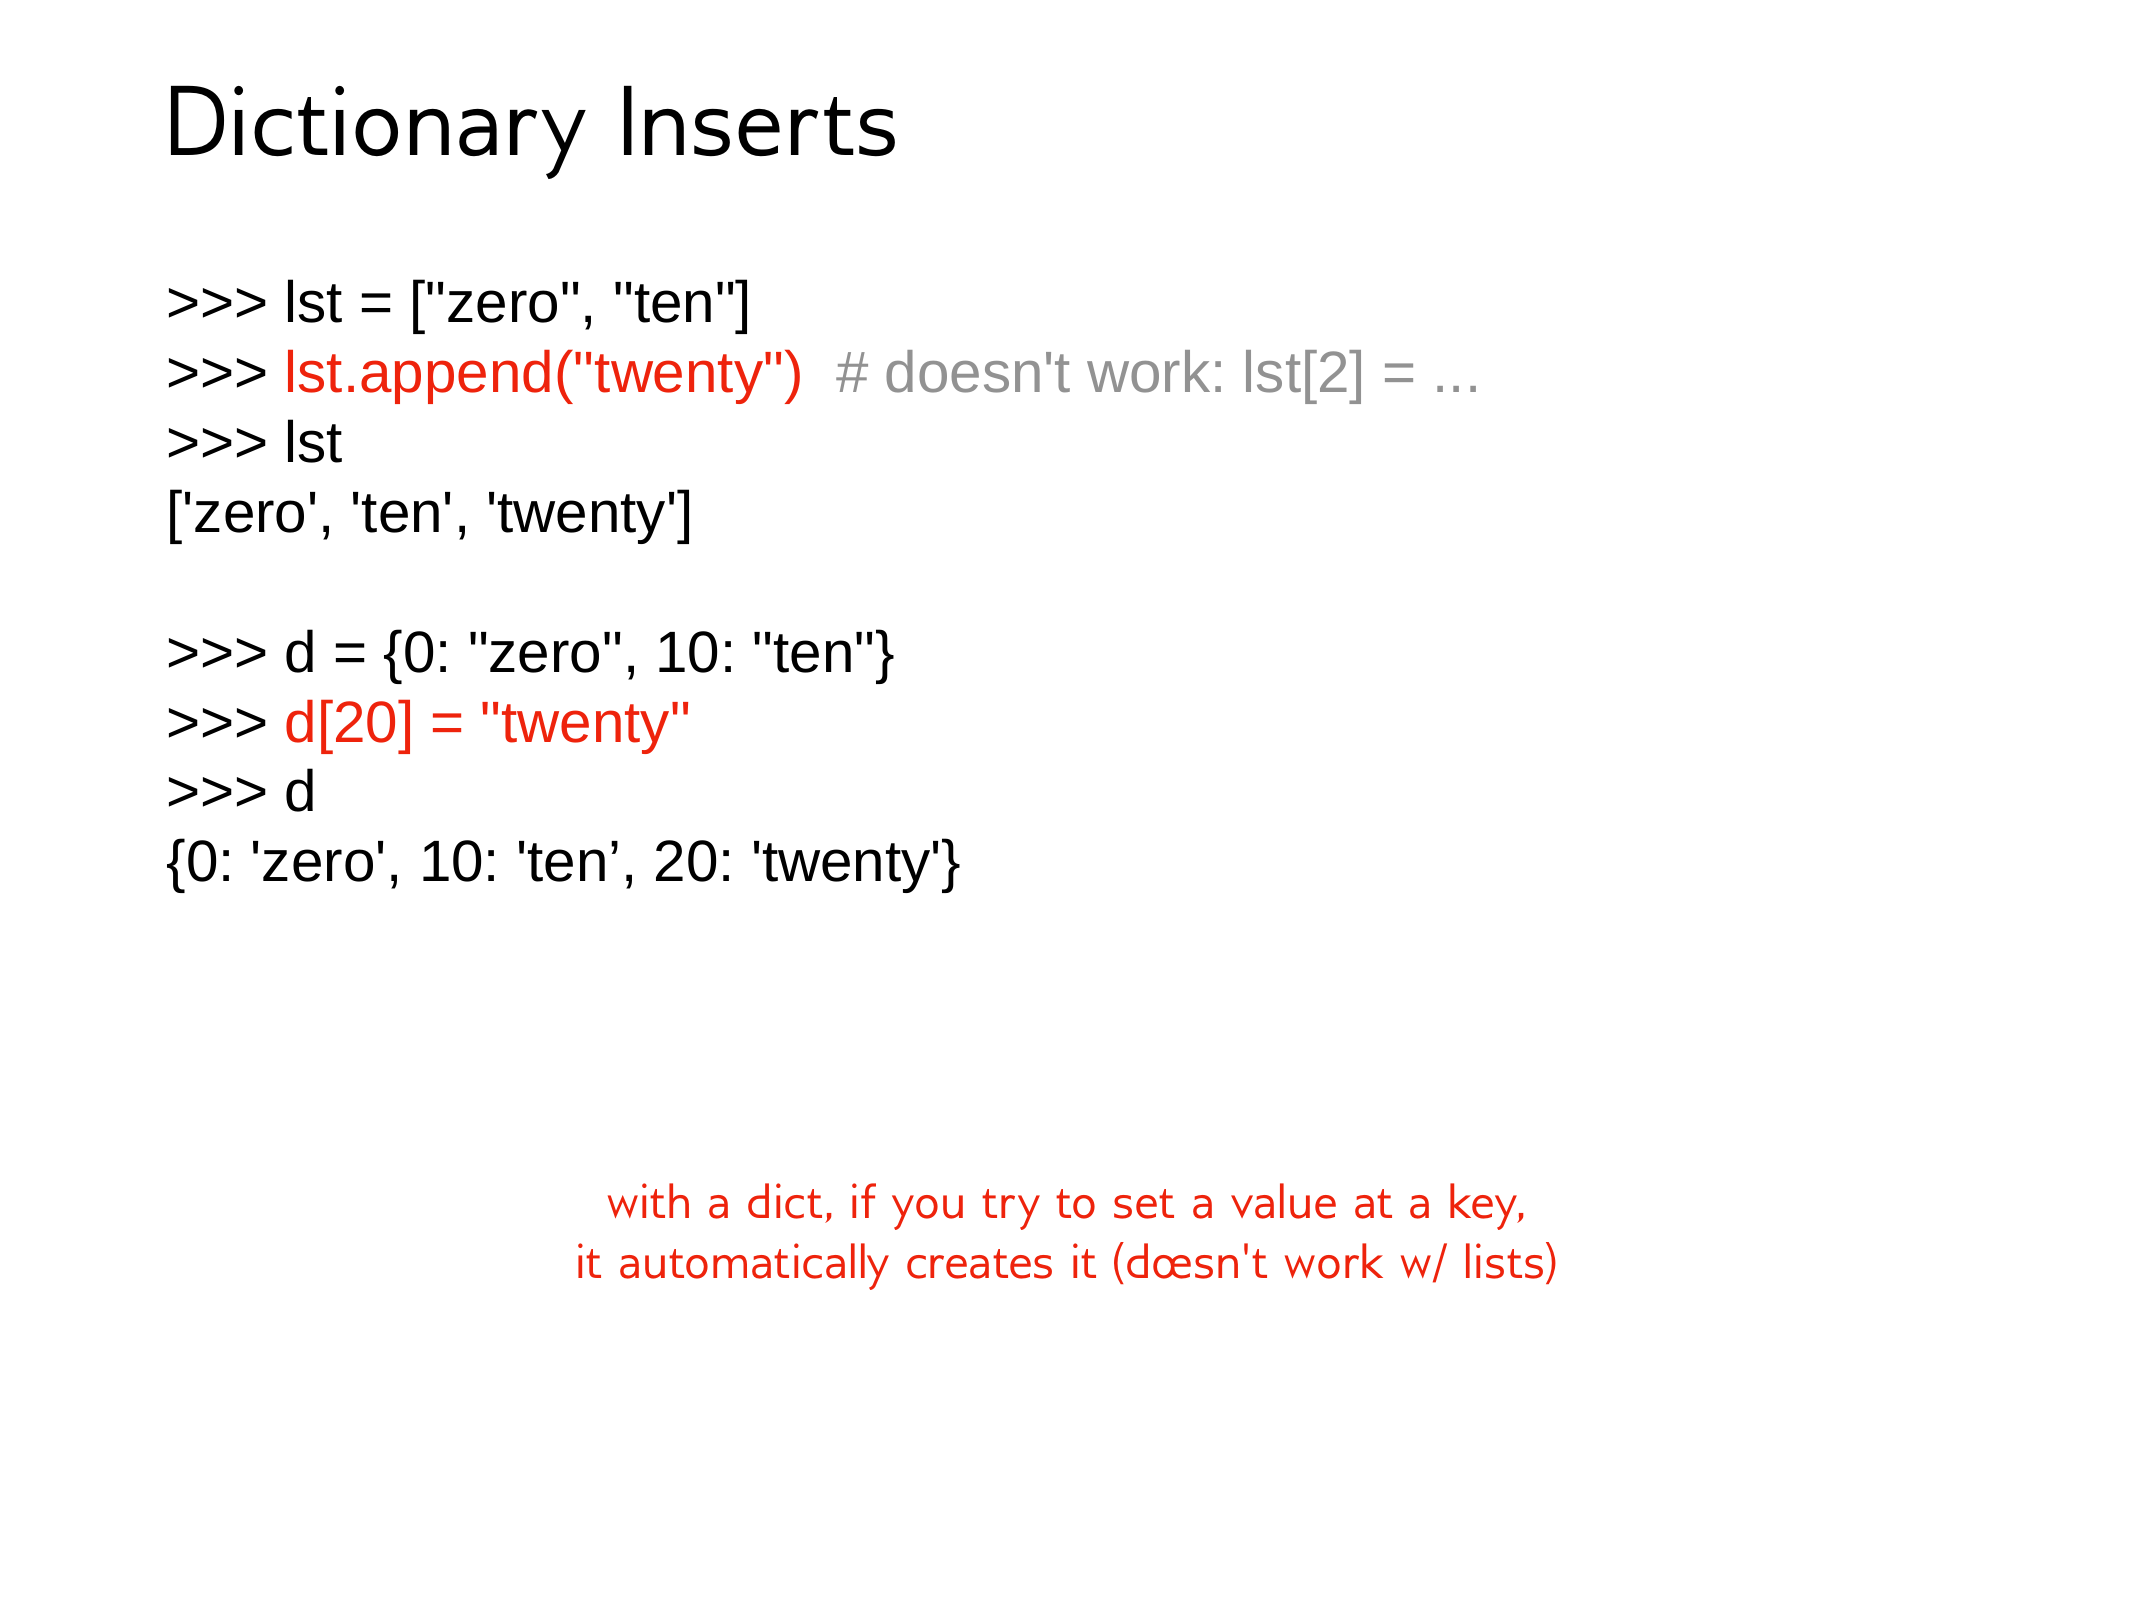

# Dictionary Inserts
>>> lst = ["zero", "ten"]
>>> lst.append("twenty")  # doesn't work: lst[2] = ...
>>> lst
['zero', 'ten', 'twenty']

>>> d = {0: "zero", 10: "ten"}
>>> d[20] = "twenty"
>>> d
{0: 'zero', 10: 'ten’, 20: 'twenty'}
with a dict, if you try to set a value at a key,
it automatically creates it (doesn't work w/ lists)